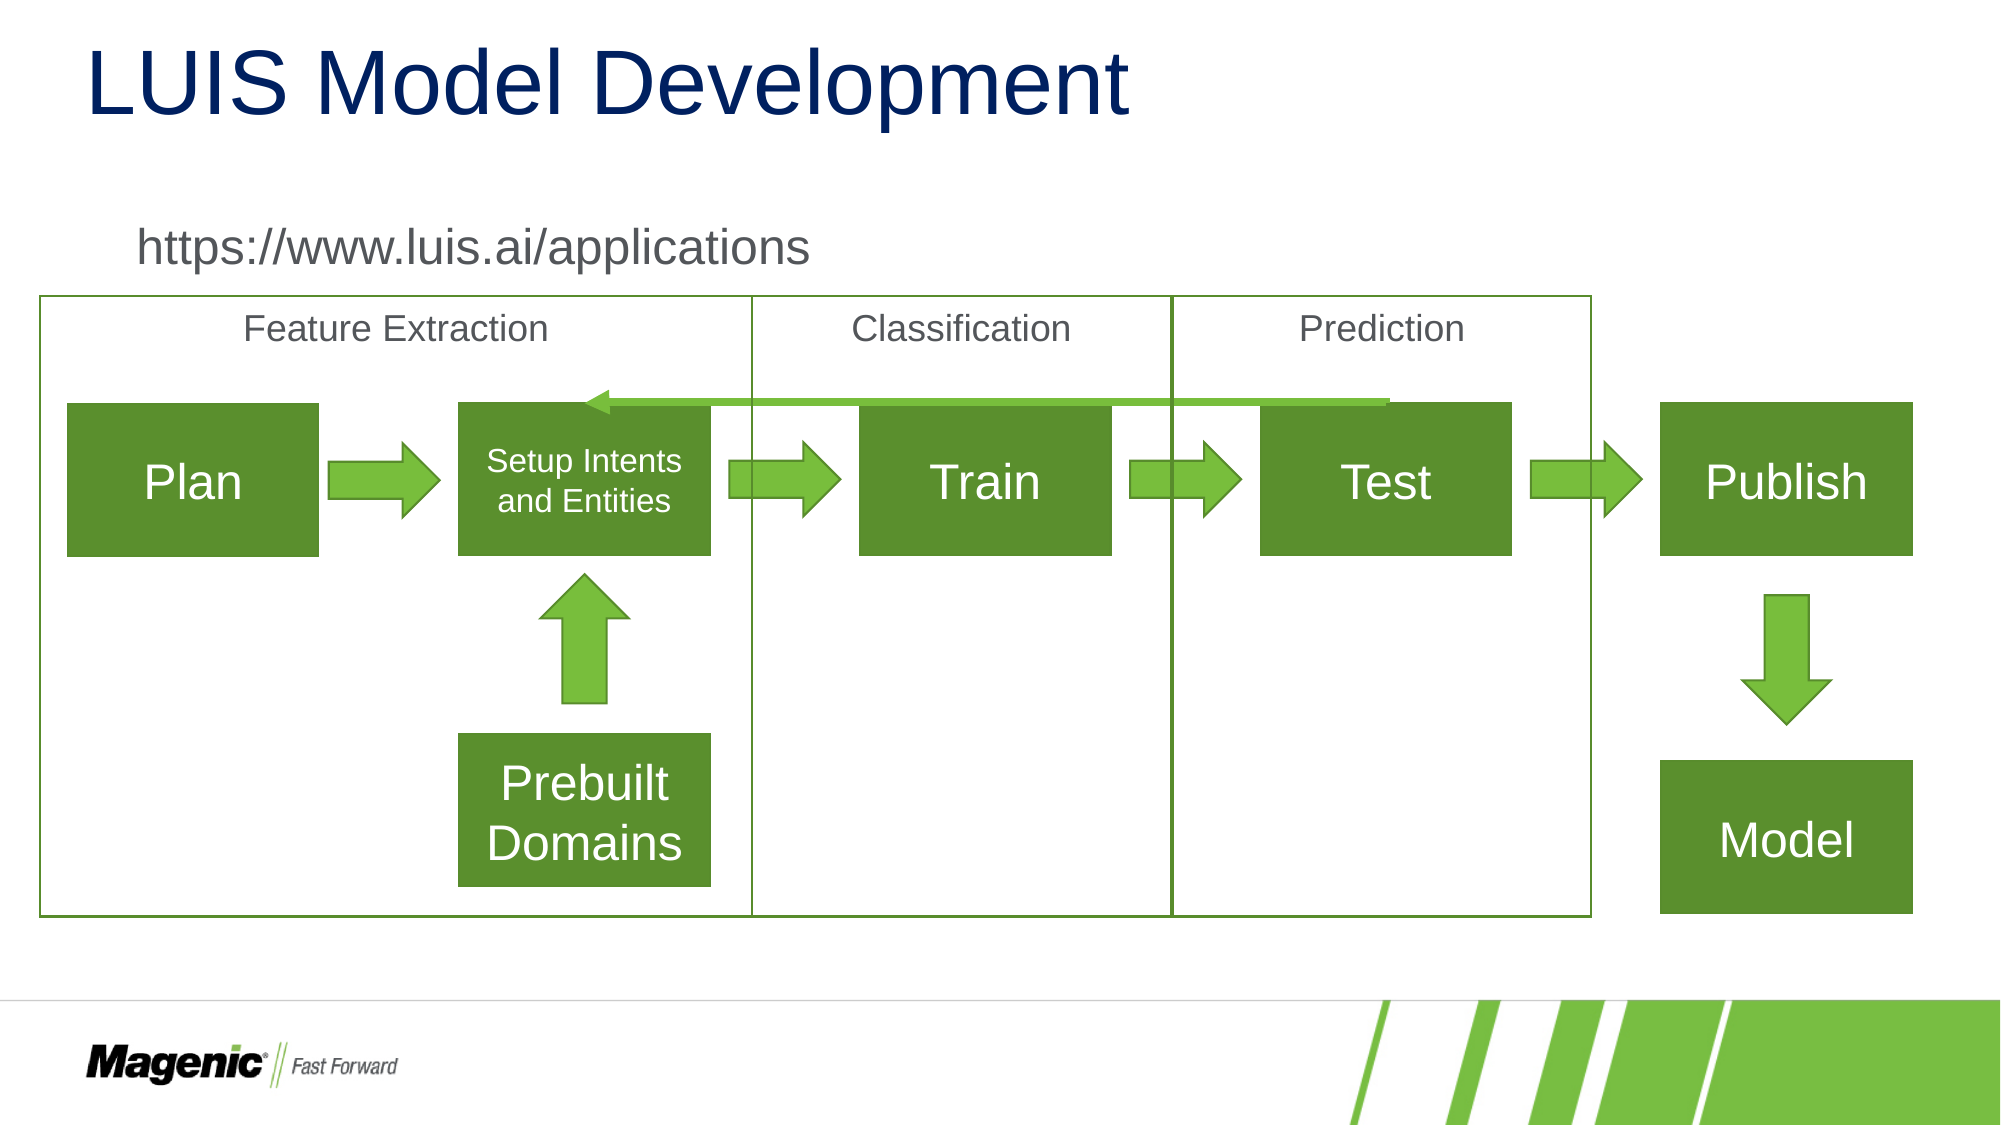

# LUIS Model Development
https://www.luis.ai/applications
Feature Extraction
Classification
Prediction
Publish
Test
Setup Intents and Entities
Train
Plan

Prebuilt Domains
Model